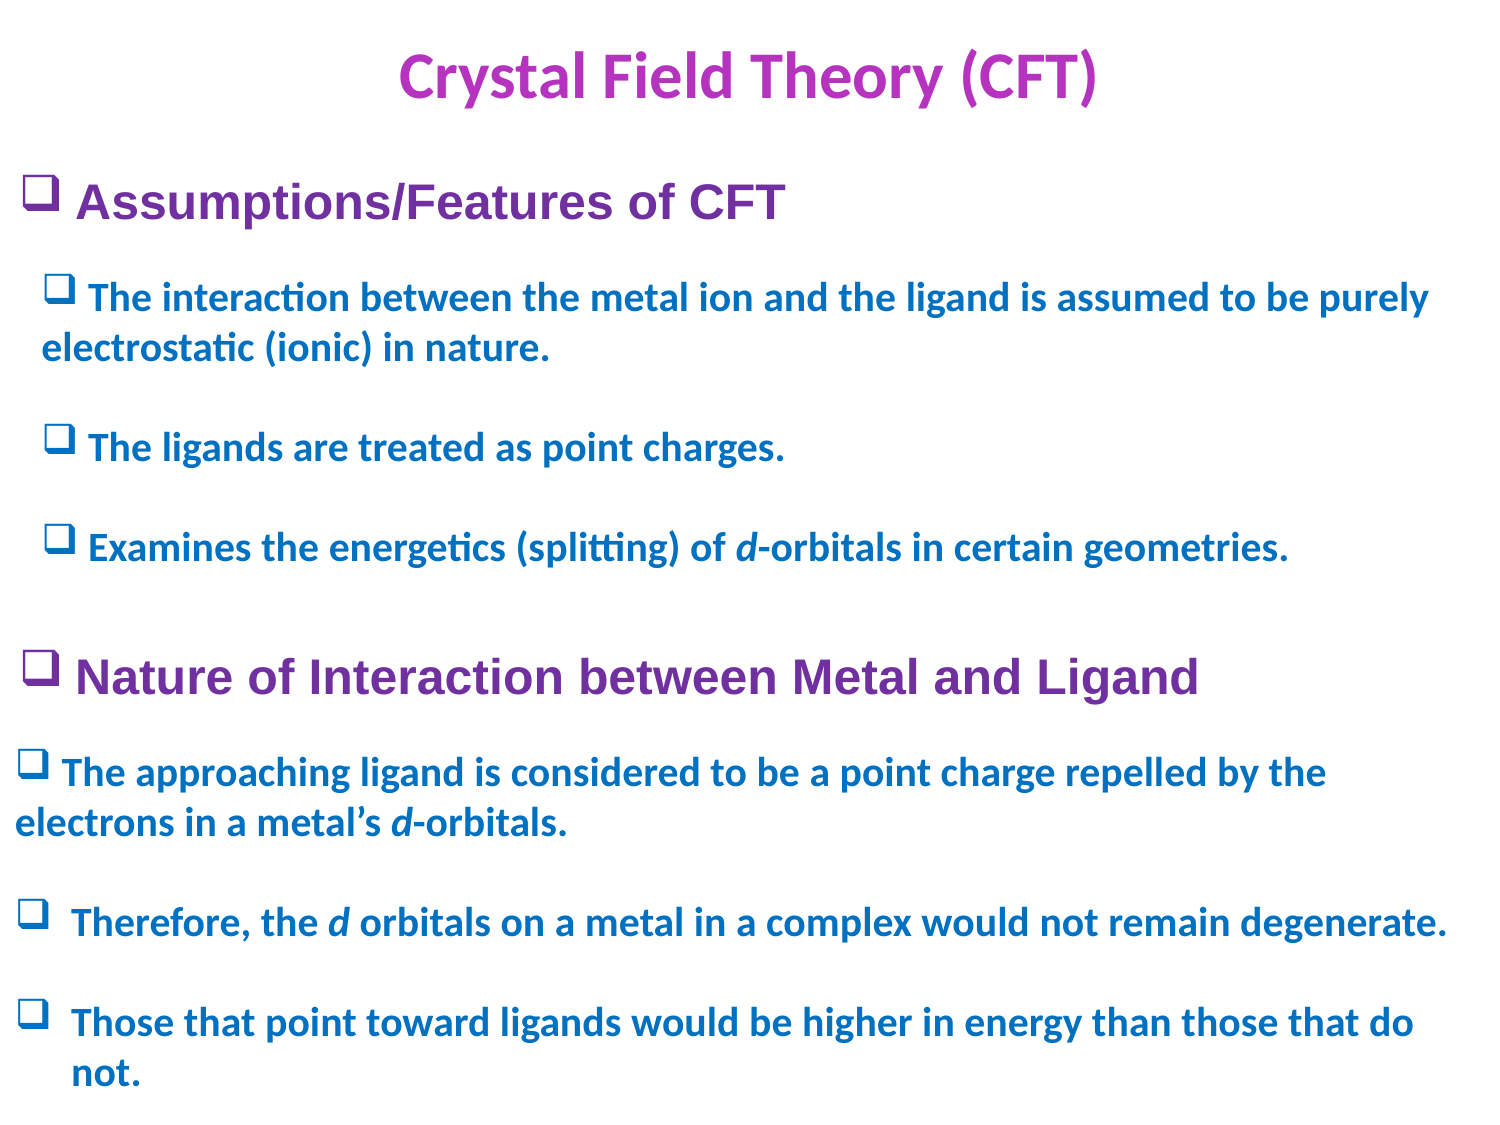

Crystal Field Theory (CFT)
Assumptions/Features of CFT
The interaction between the metal ion and the ligand is assumed to be purely
electrostatic (ionic) in nature.

The ligands are treated as point charges.

Examines the energetics (splitting) of d-orbitals in certain geometries.
Nature of Interaction between Metal and Ligand
The approaching ligand is considered to be a point charge repelled by the
electrons in a metal’s d-orbitals.

Therefore, the d orbitals on a metal in a complex would not remain degenerate.

Those that point toward ligands would be higher in energy than those that do not.